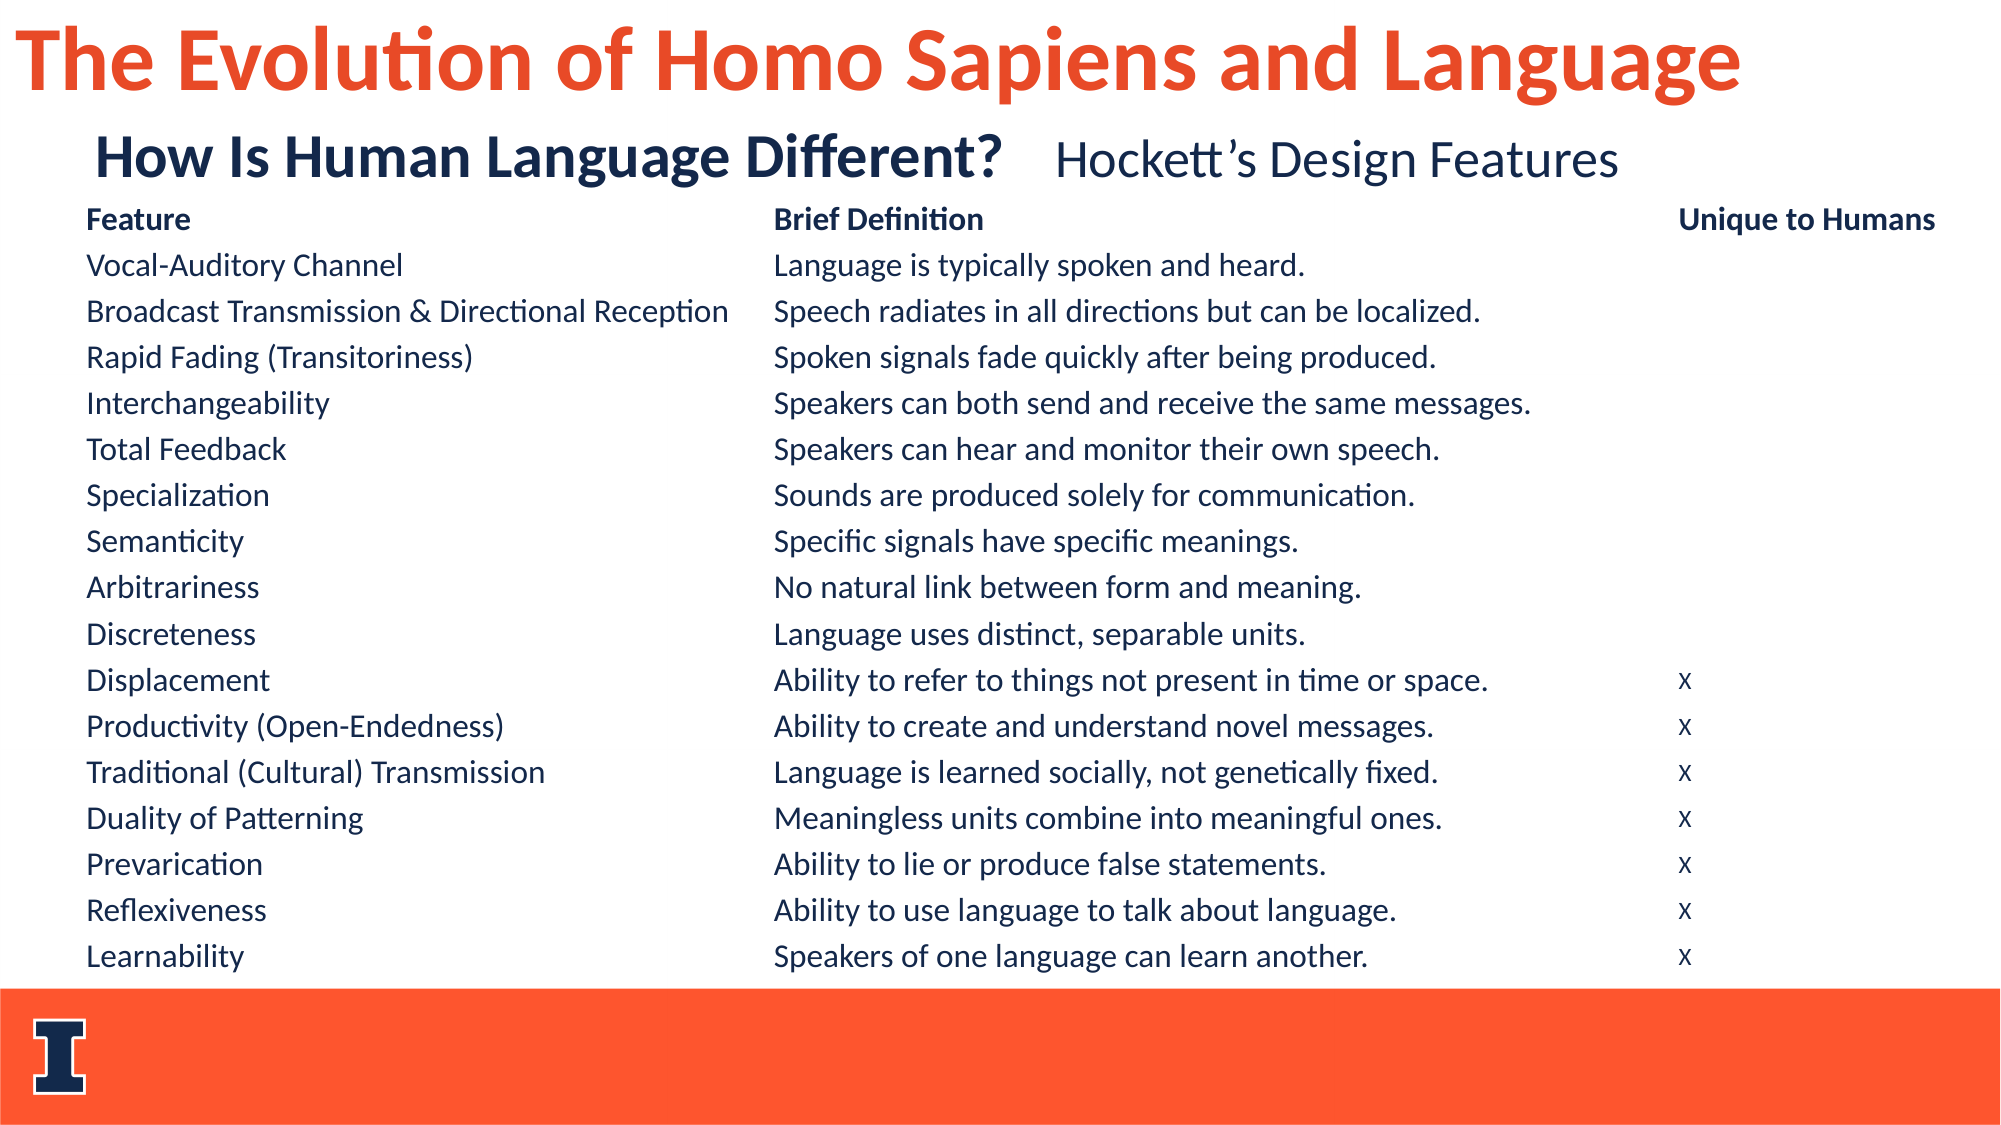

The Evolution of Homo Sapiens and Language
How Is Human Language Different?    Hockett’s Design Features
| Feature | Brief Definition | Unique to Humans |
| --- | --- | --- |
| Vocal-Auditory Channel | Language is typically spoken and heard. |  |
| Broadcast Transmission & Directional Reception | Speech radiates in all directions but can be localized. |  |
| Rapid Fading (Transitoriness) | Spoken signals fade quickly after being produced. |  |
| Interchangeability | Speakers can both send and receive the same messages. |  |
| Total Feedback | Speakers can hear and monitor their own speech. |  |
| Specialization | Sounds are produced solely for communication. |  |
| Semanticity | Specific signals have specific meanings. |  |
| Arbitrariness | No natural link between form and meaning. |  |
| Discreteness | Language uses distinct, separable units. |  |
| Displacement | Ability to refer to things not present in time or space. | X |
| Productivity (Open-Endedness) | Ability to create and understand novel messages. | X |
| Traditional (Cultural) Transmission | Language is learned socially, not genetically fixed. | X |
| Duality of Patterning | Meaningless units combine into meaningful ones. | X |
| Prevarication | Ability to lie or produce false statements. | X |
| Reflexiveness | Ability to use language to talk about language. | X |
| Learnability | Speakers of one language can learn another. | X |